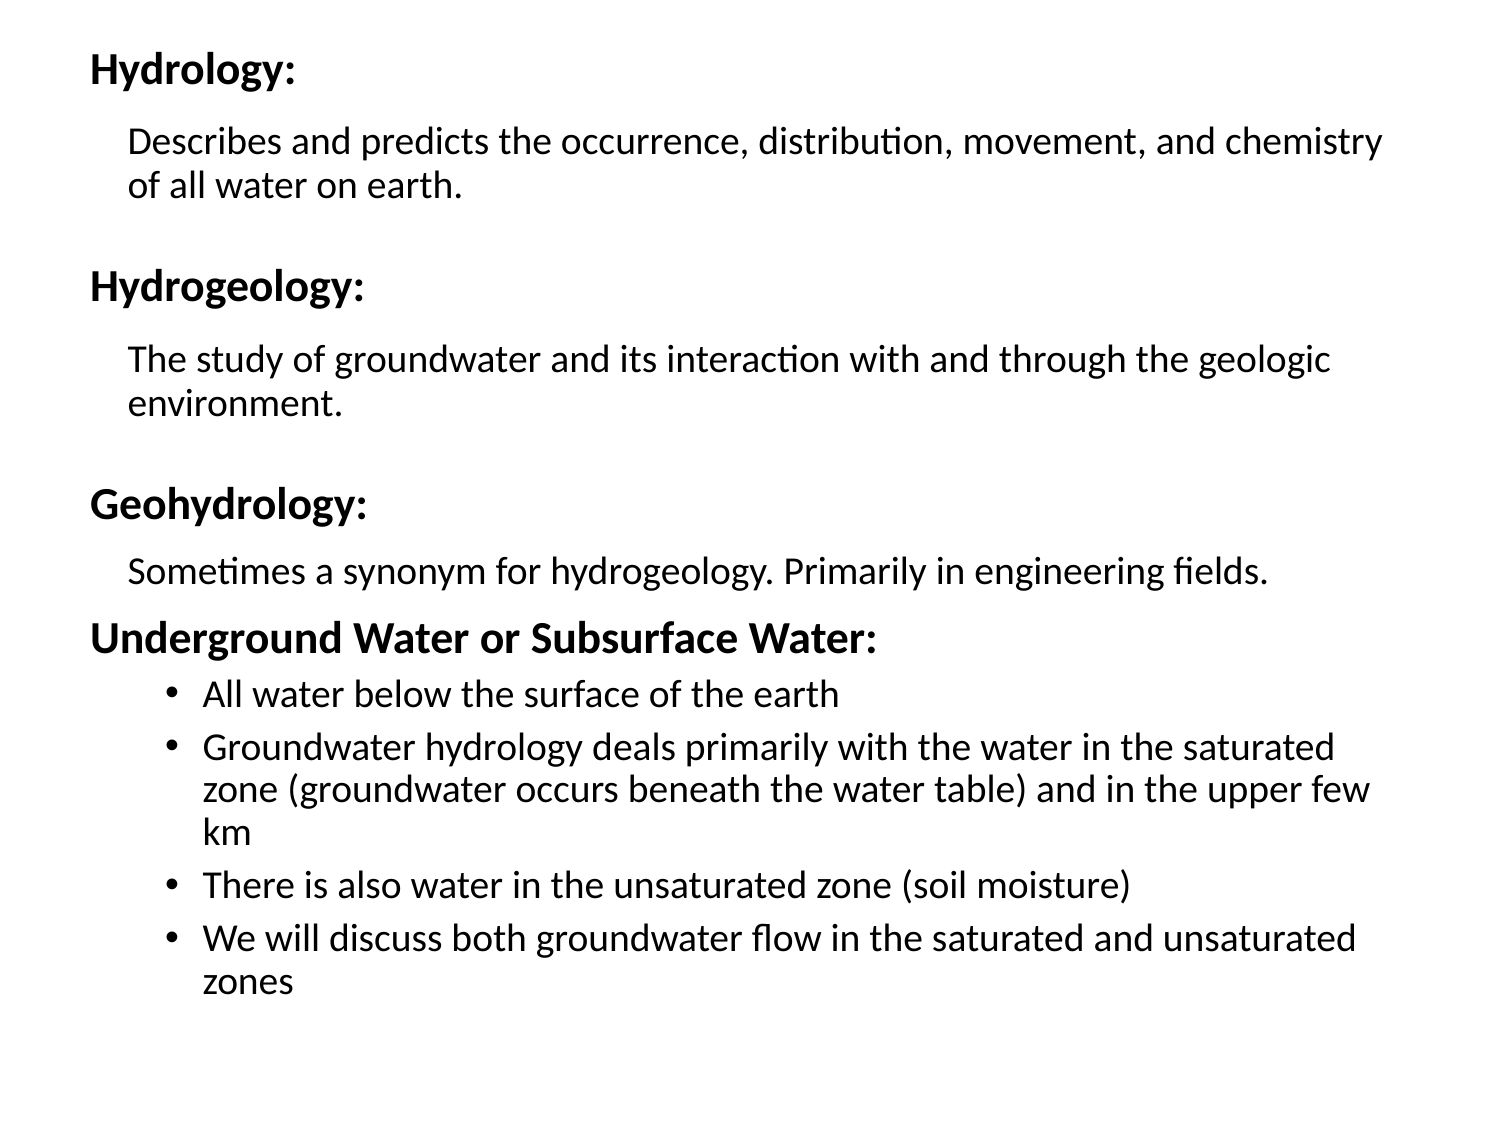

Hydrology:
	Describes and predicts the occurrence, distribution, movement, and chemistry of all water on earth.

Hydrogeology:
	The study of groundwater and its interaction with and through the geologic environment.

Geohydrology:
	Sometimes a synonym for hydrogeology. Primarily in engineering fields.
Underground Water or Subsurface Water:
All water below the surface of the earth
Groundwater hydrology deals primarily with the water in the saturated zone (groundwater occurs beneath the water table) and in the upper few km
There is also water in the unsaturated zone (soil moisture)
We will discuss both groundwater flow in the saturated and unsaturated zones